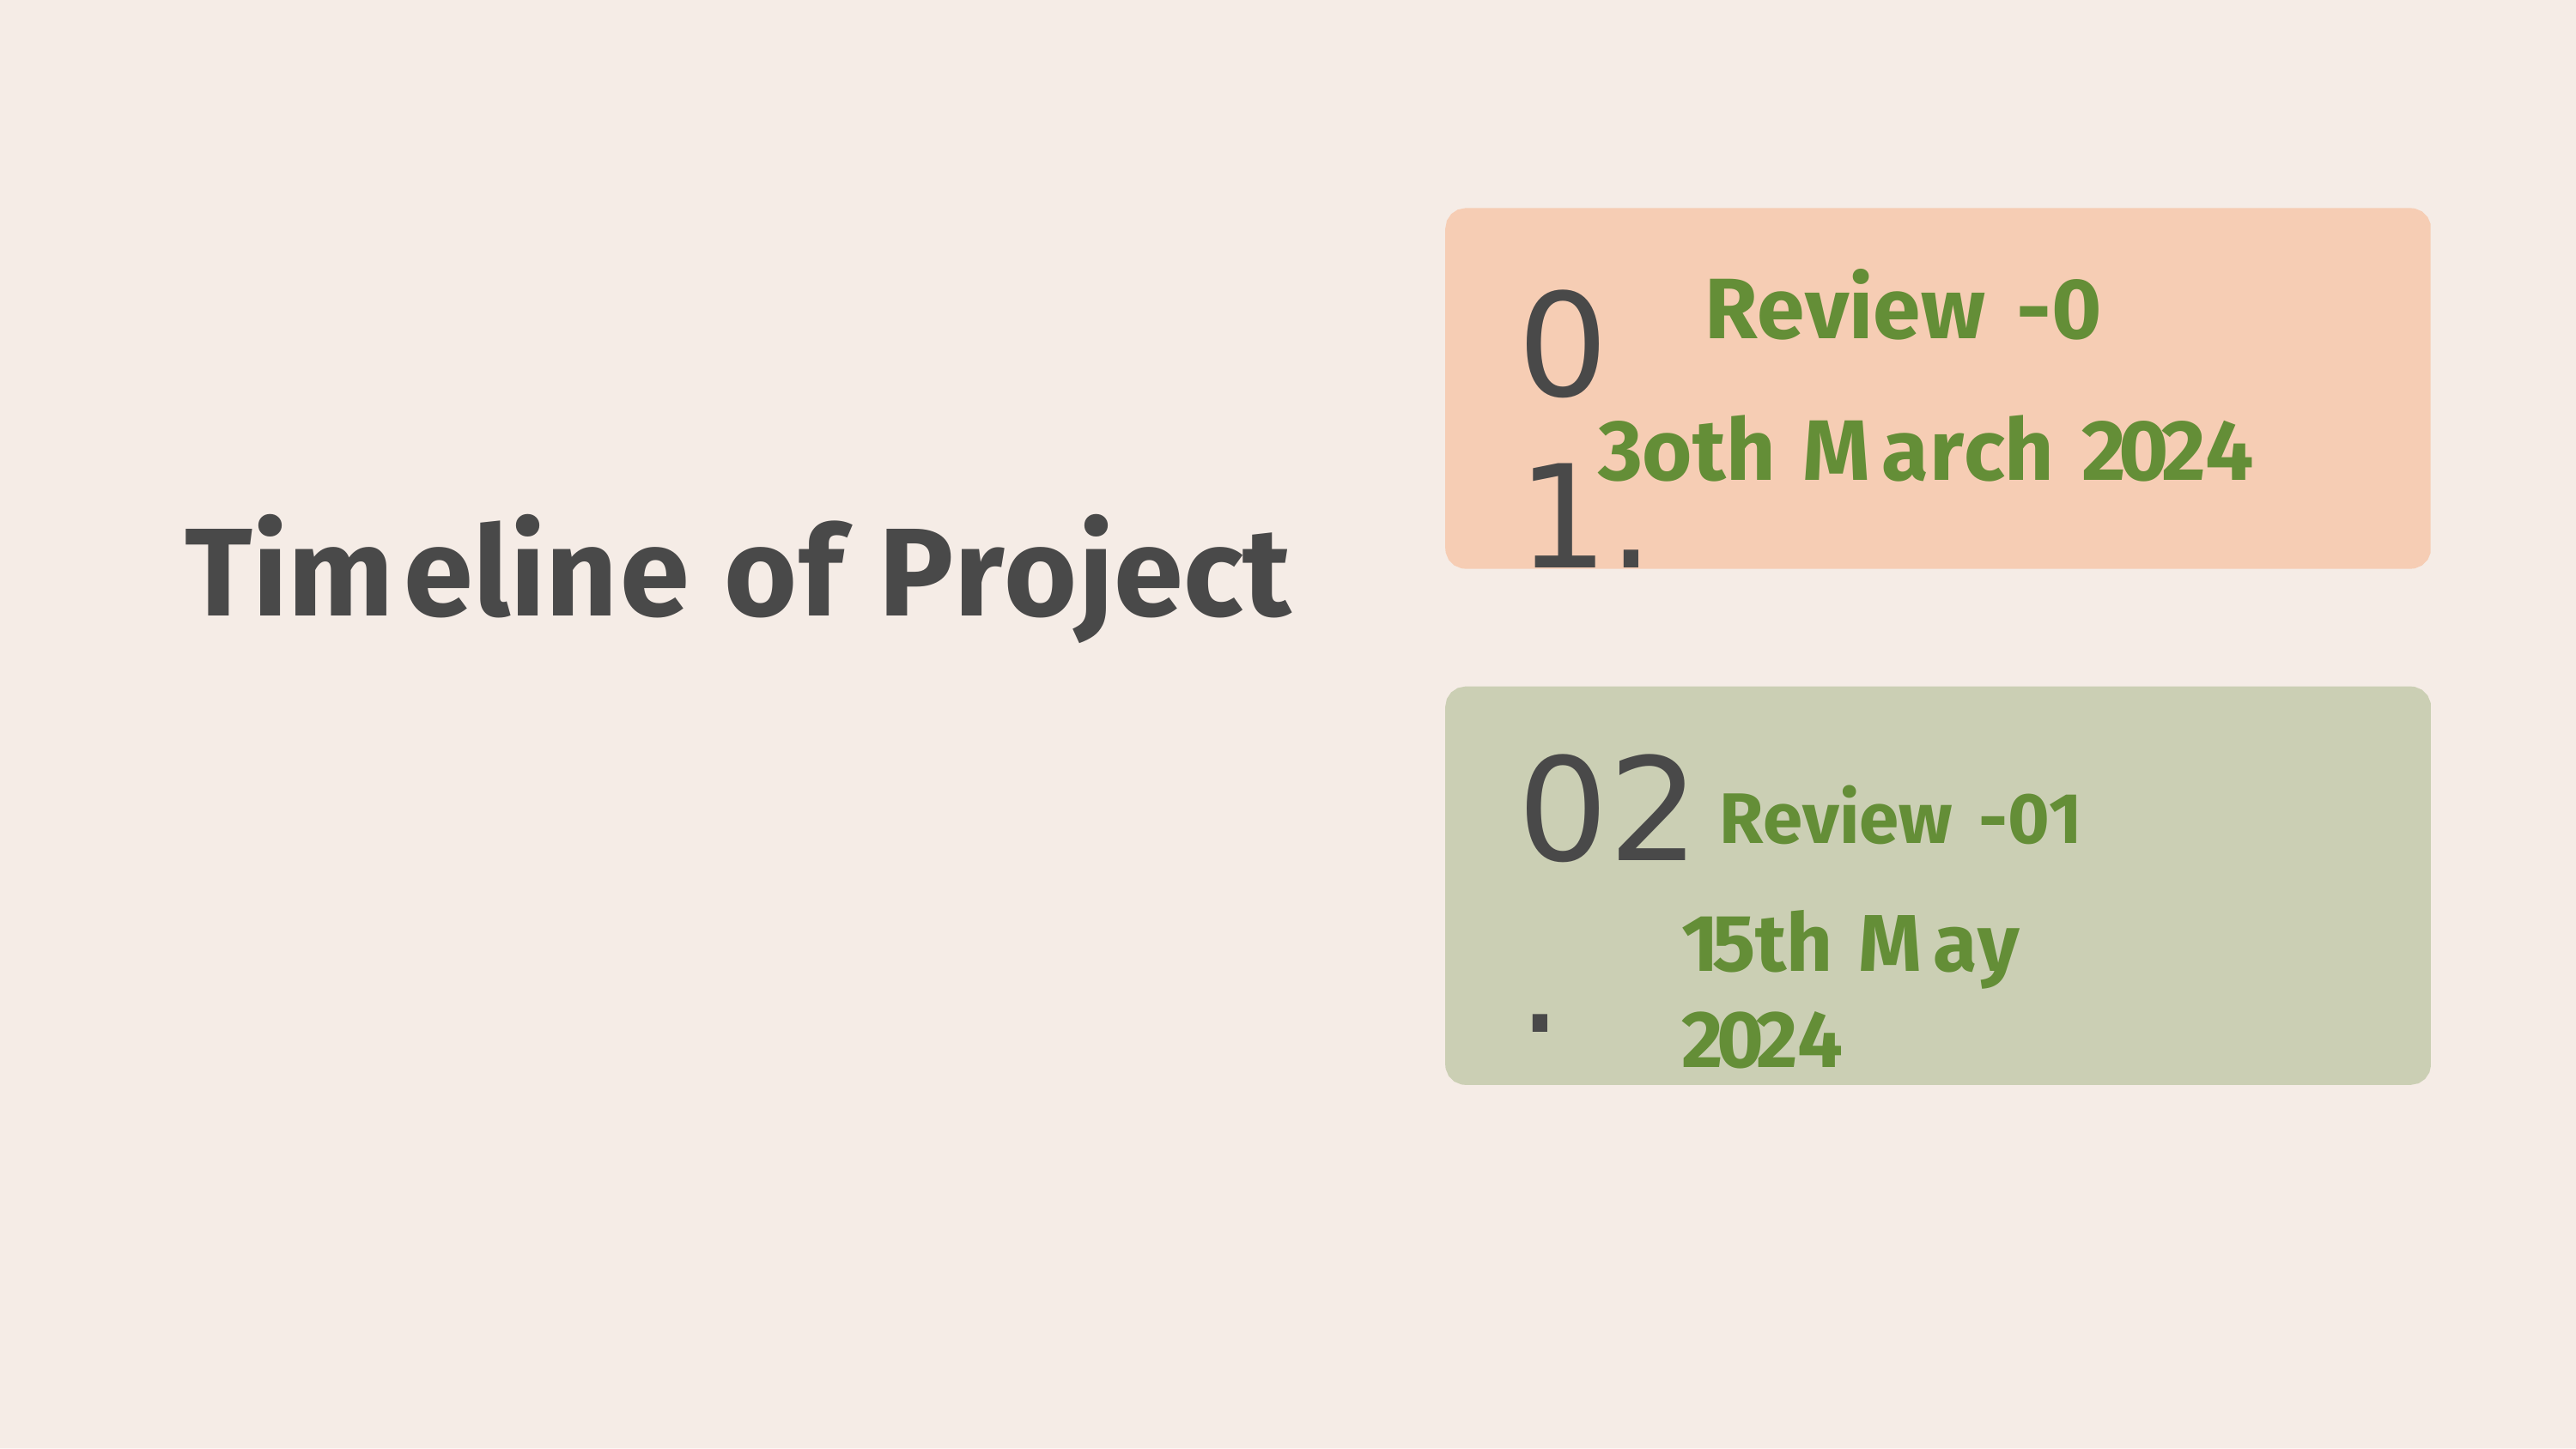

# 01.
Review -0
3oth March 2024
Timeline of Project

02.
Review -01
15th May 2024